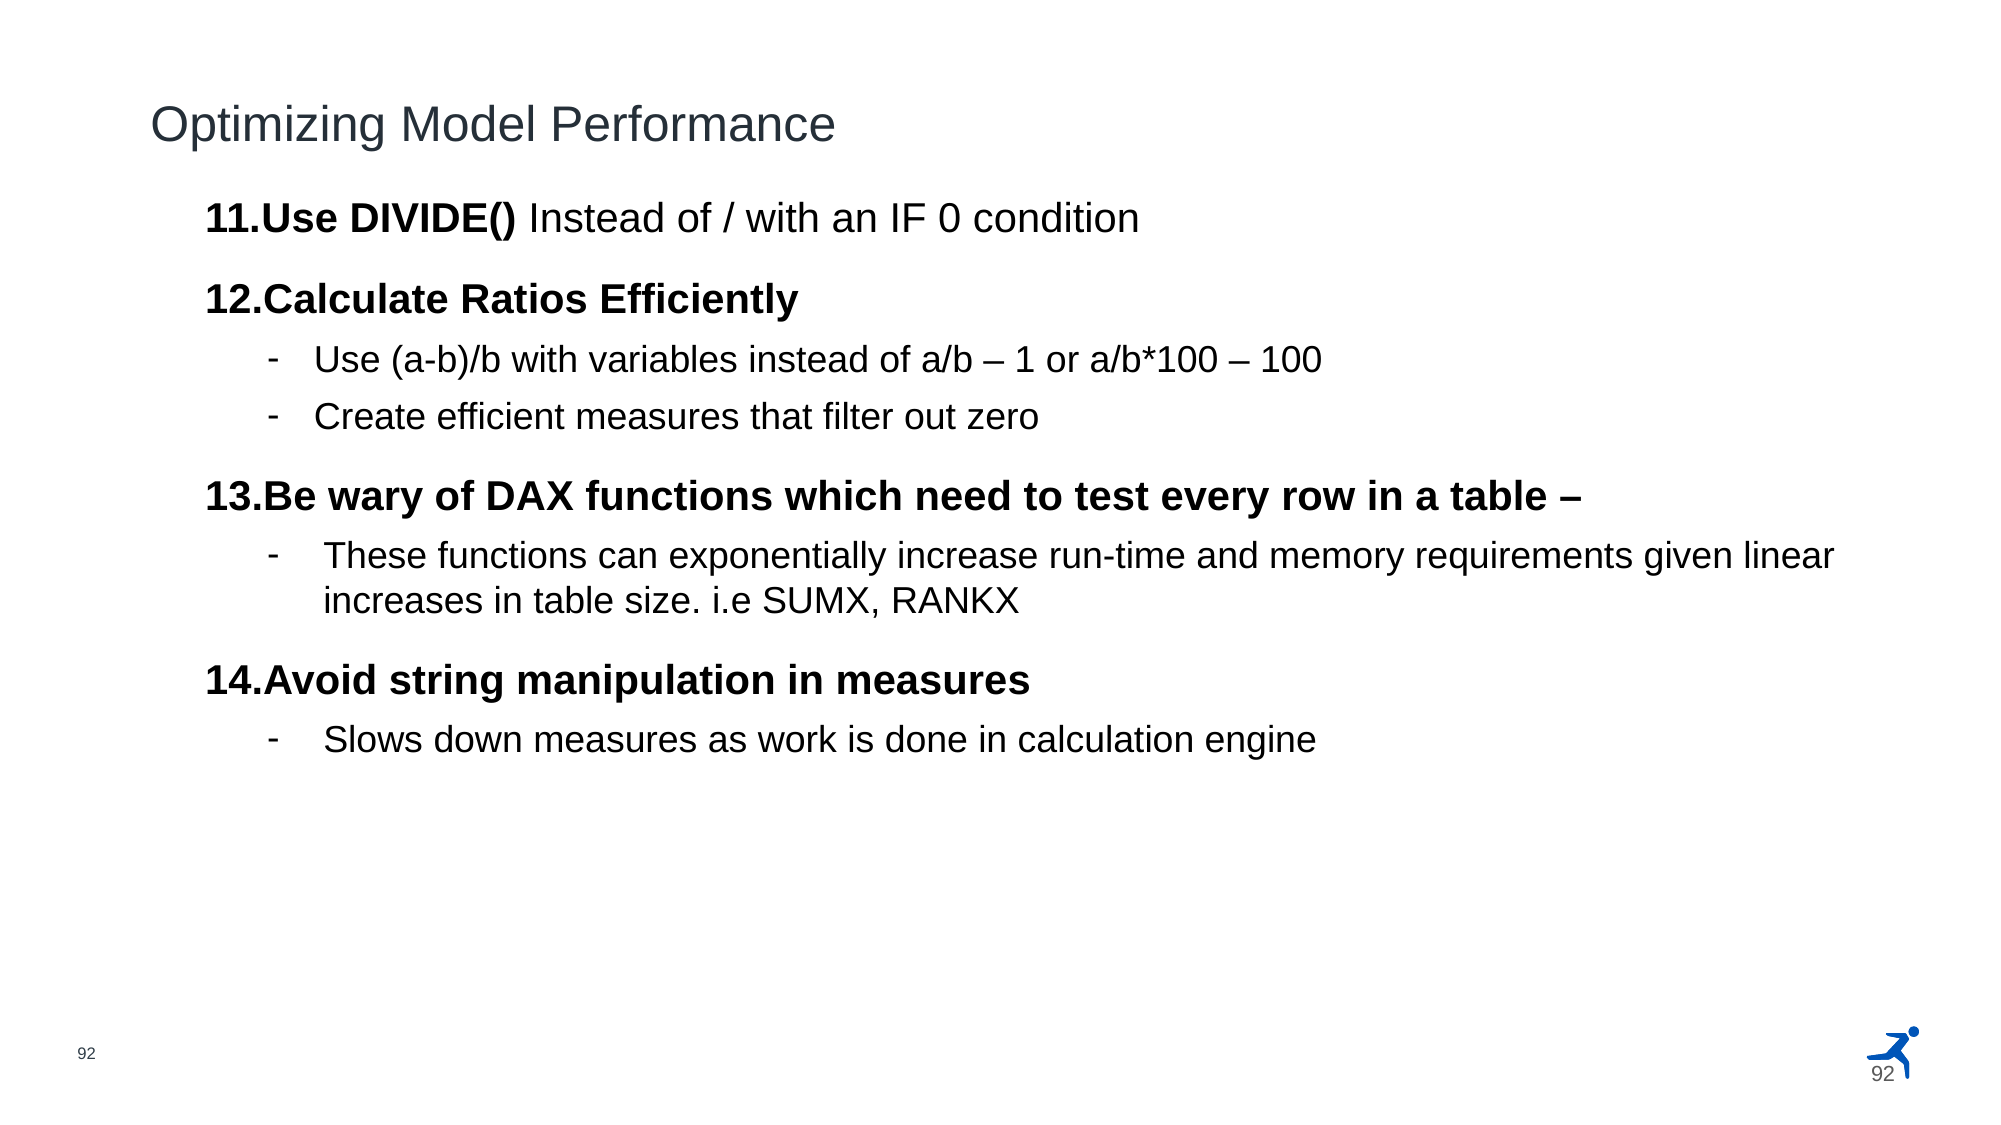

# Optimizing Model Performance
Use DIVIDE() Instead of / with an IF 0 condition
Calculate Ratios Efficiently
Use (a-b)/b with variables instead of a/b – 1 or a/b*100 – 100
Create efficient measures that filter out zero
Be wary of DAX functions which need to test every row in a table –
These functions can exponentially increase run-time and memory requirements given linear increases in table size. i.e SUMX, RANKX
Avoid string manipulation in measures
Slows down measures as work is done in calculation engine

92